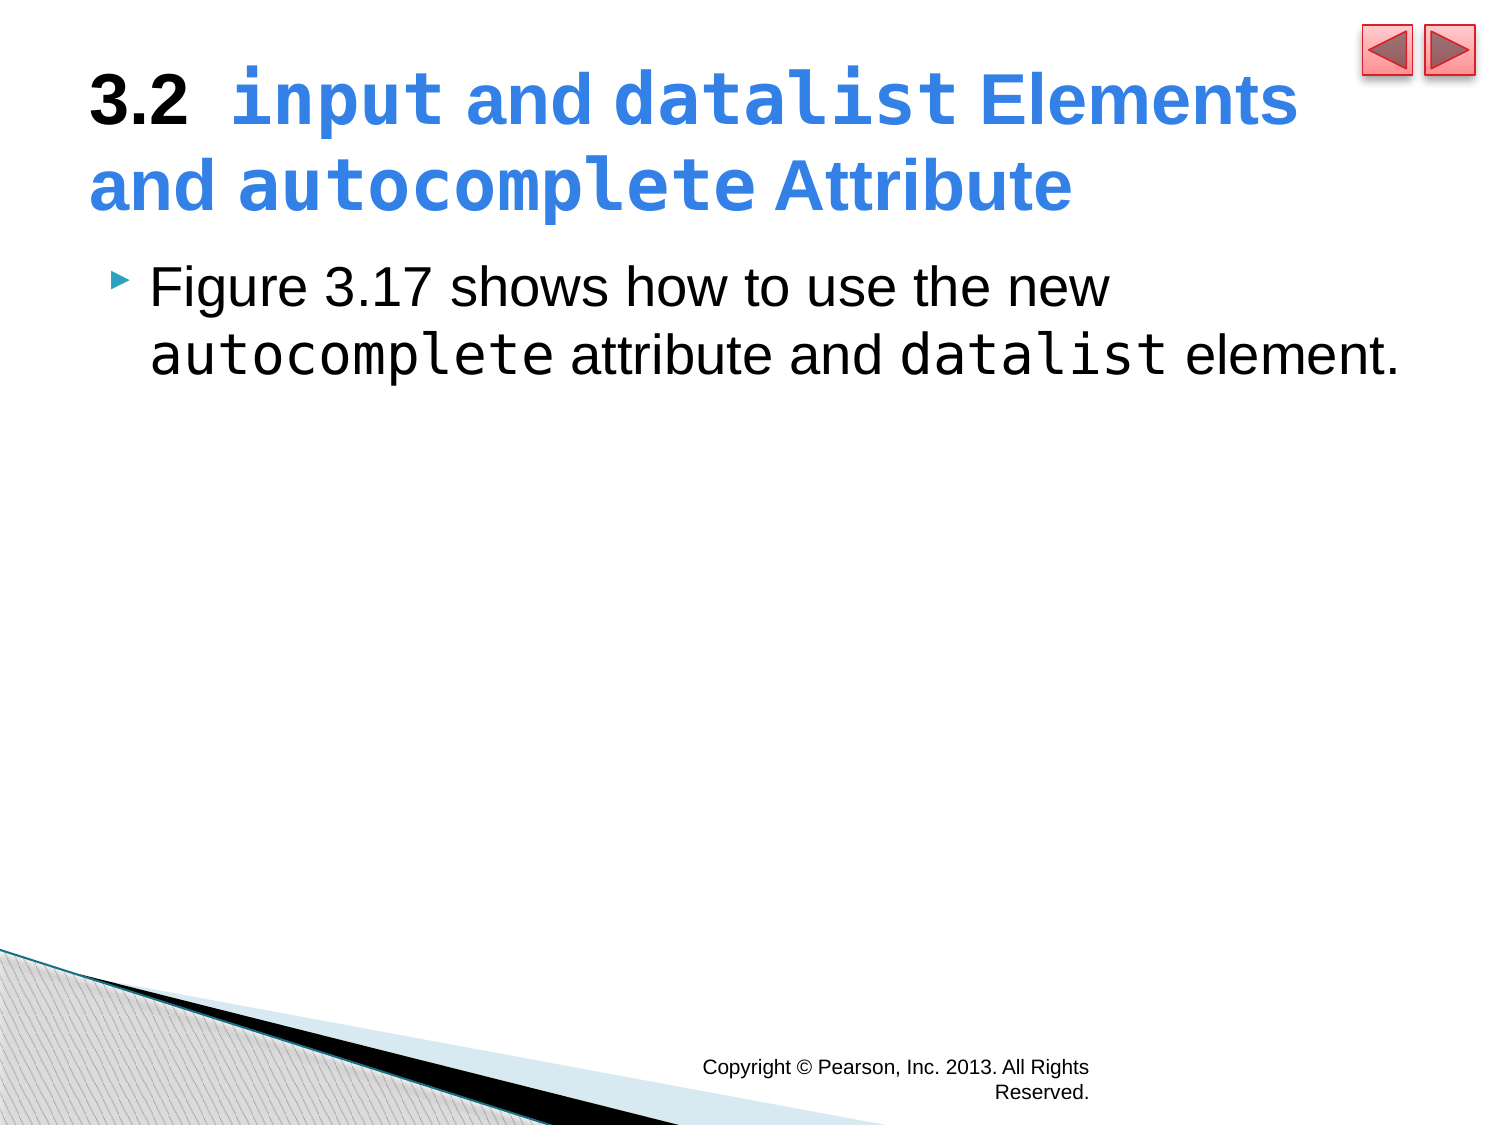

# 3.2  input and datalist Elements and autocomplete Attribute
Figure 3.17 shows how to use the new autocomplete attribute and datalist element.

Copyright © Pearson, Inc. 2013. All Rights Reserved.